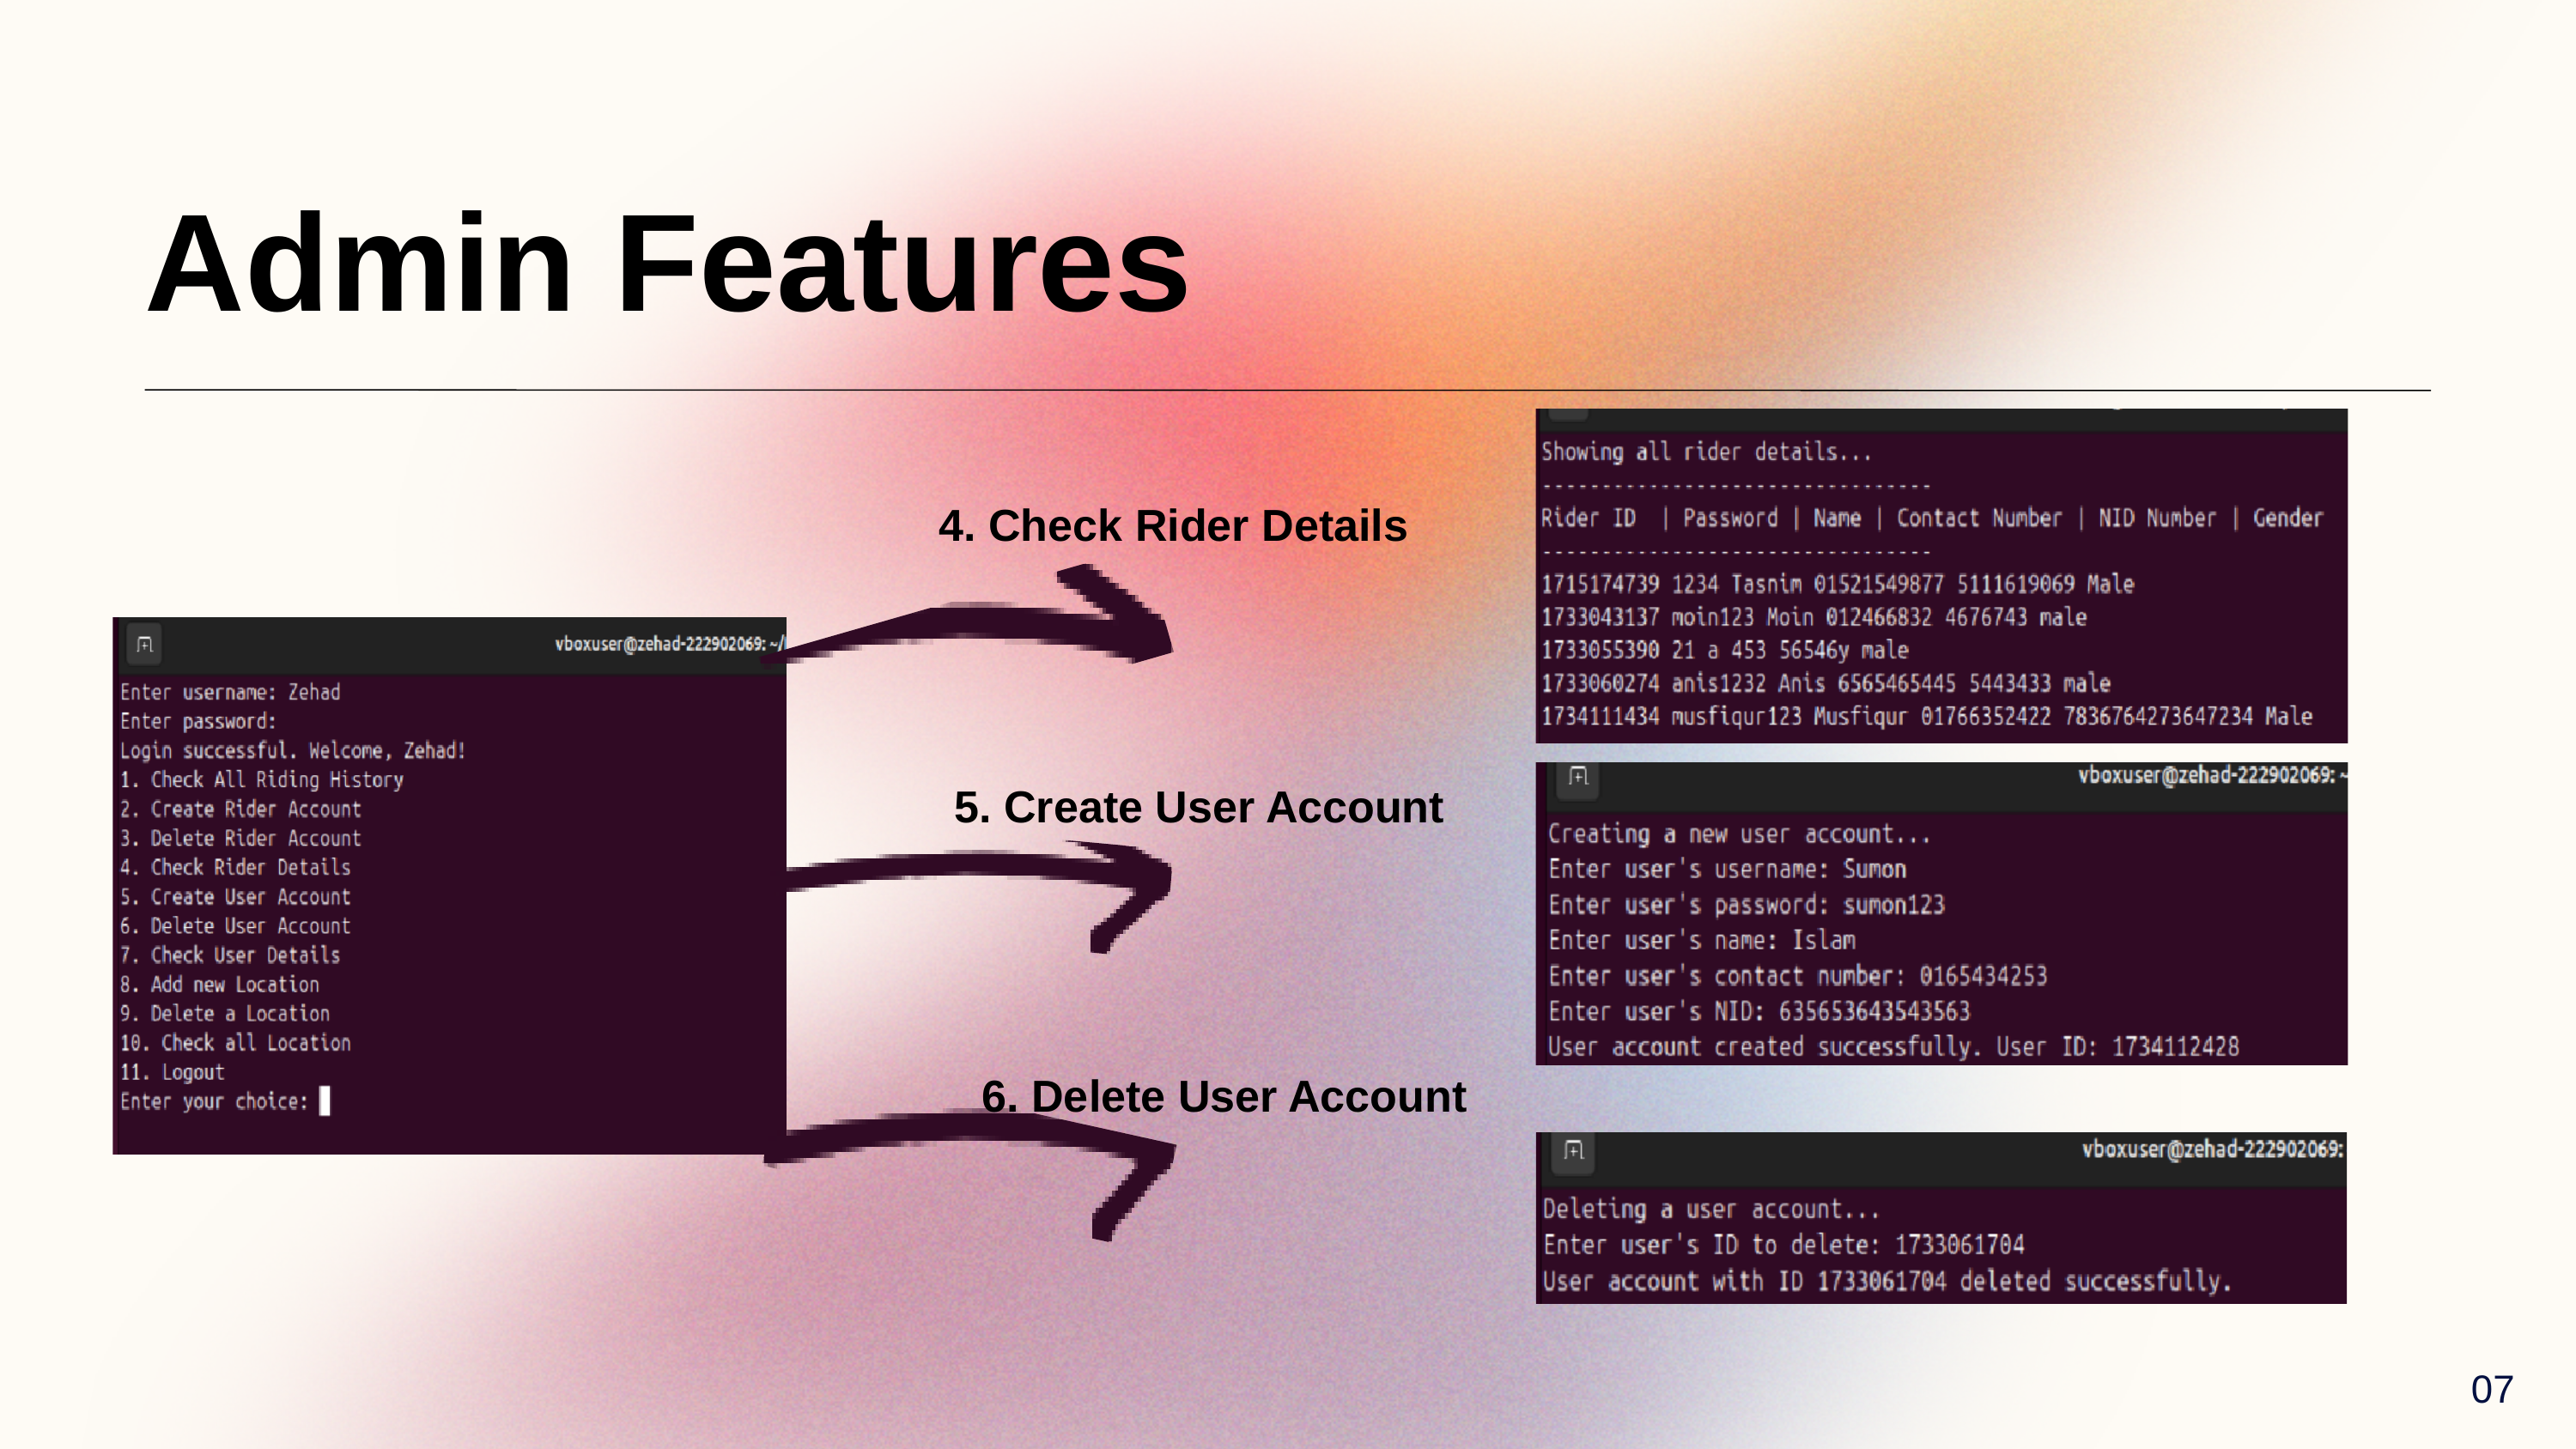

Admin Features

4. Check Rider Details

5. Create User Account

6. Delete User Account

07